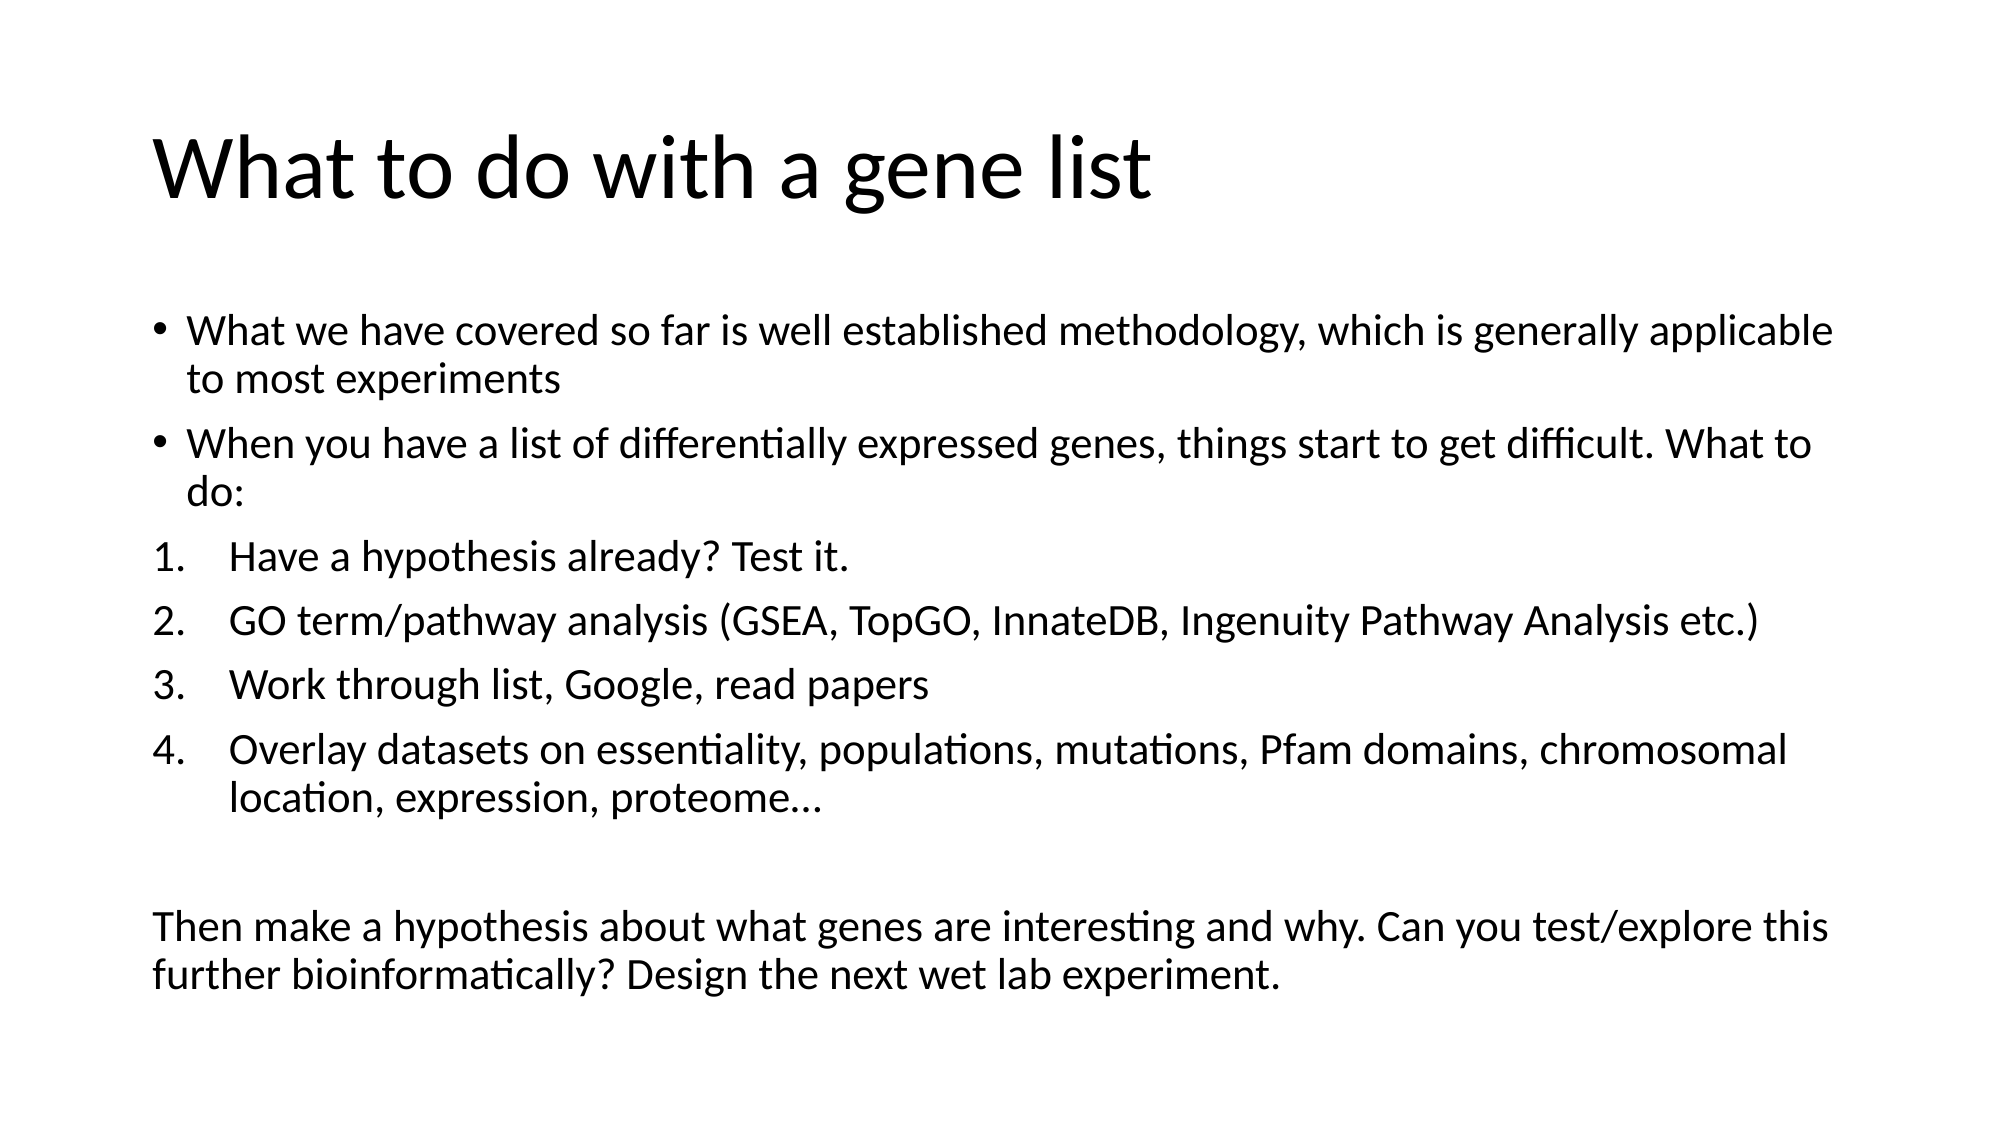

# What to do with a gene list
What we have covered so far is well established methodology, which is generally applicable to most experiments
When you have a list of differentially expressed genes, things start to get difficult. What to do:
Have a hypothesis already? Test it.
GO term/pathway analysis (GSEA, TopGO, InnateDB, Ingenuity Pathway Analysis etc.)
Work through list, Google, read papers
Overlay datasets on essentiality, populations, mutations, Pfam domains, chromosomal location, expression, proteome…

Then make a hypothesis about what genes are interesting and why. Can you test/explore this further bioinformatically? Design the next wet lab experiment.